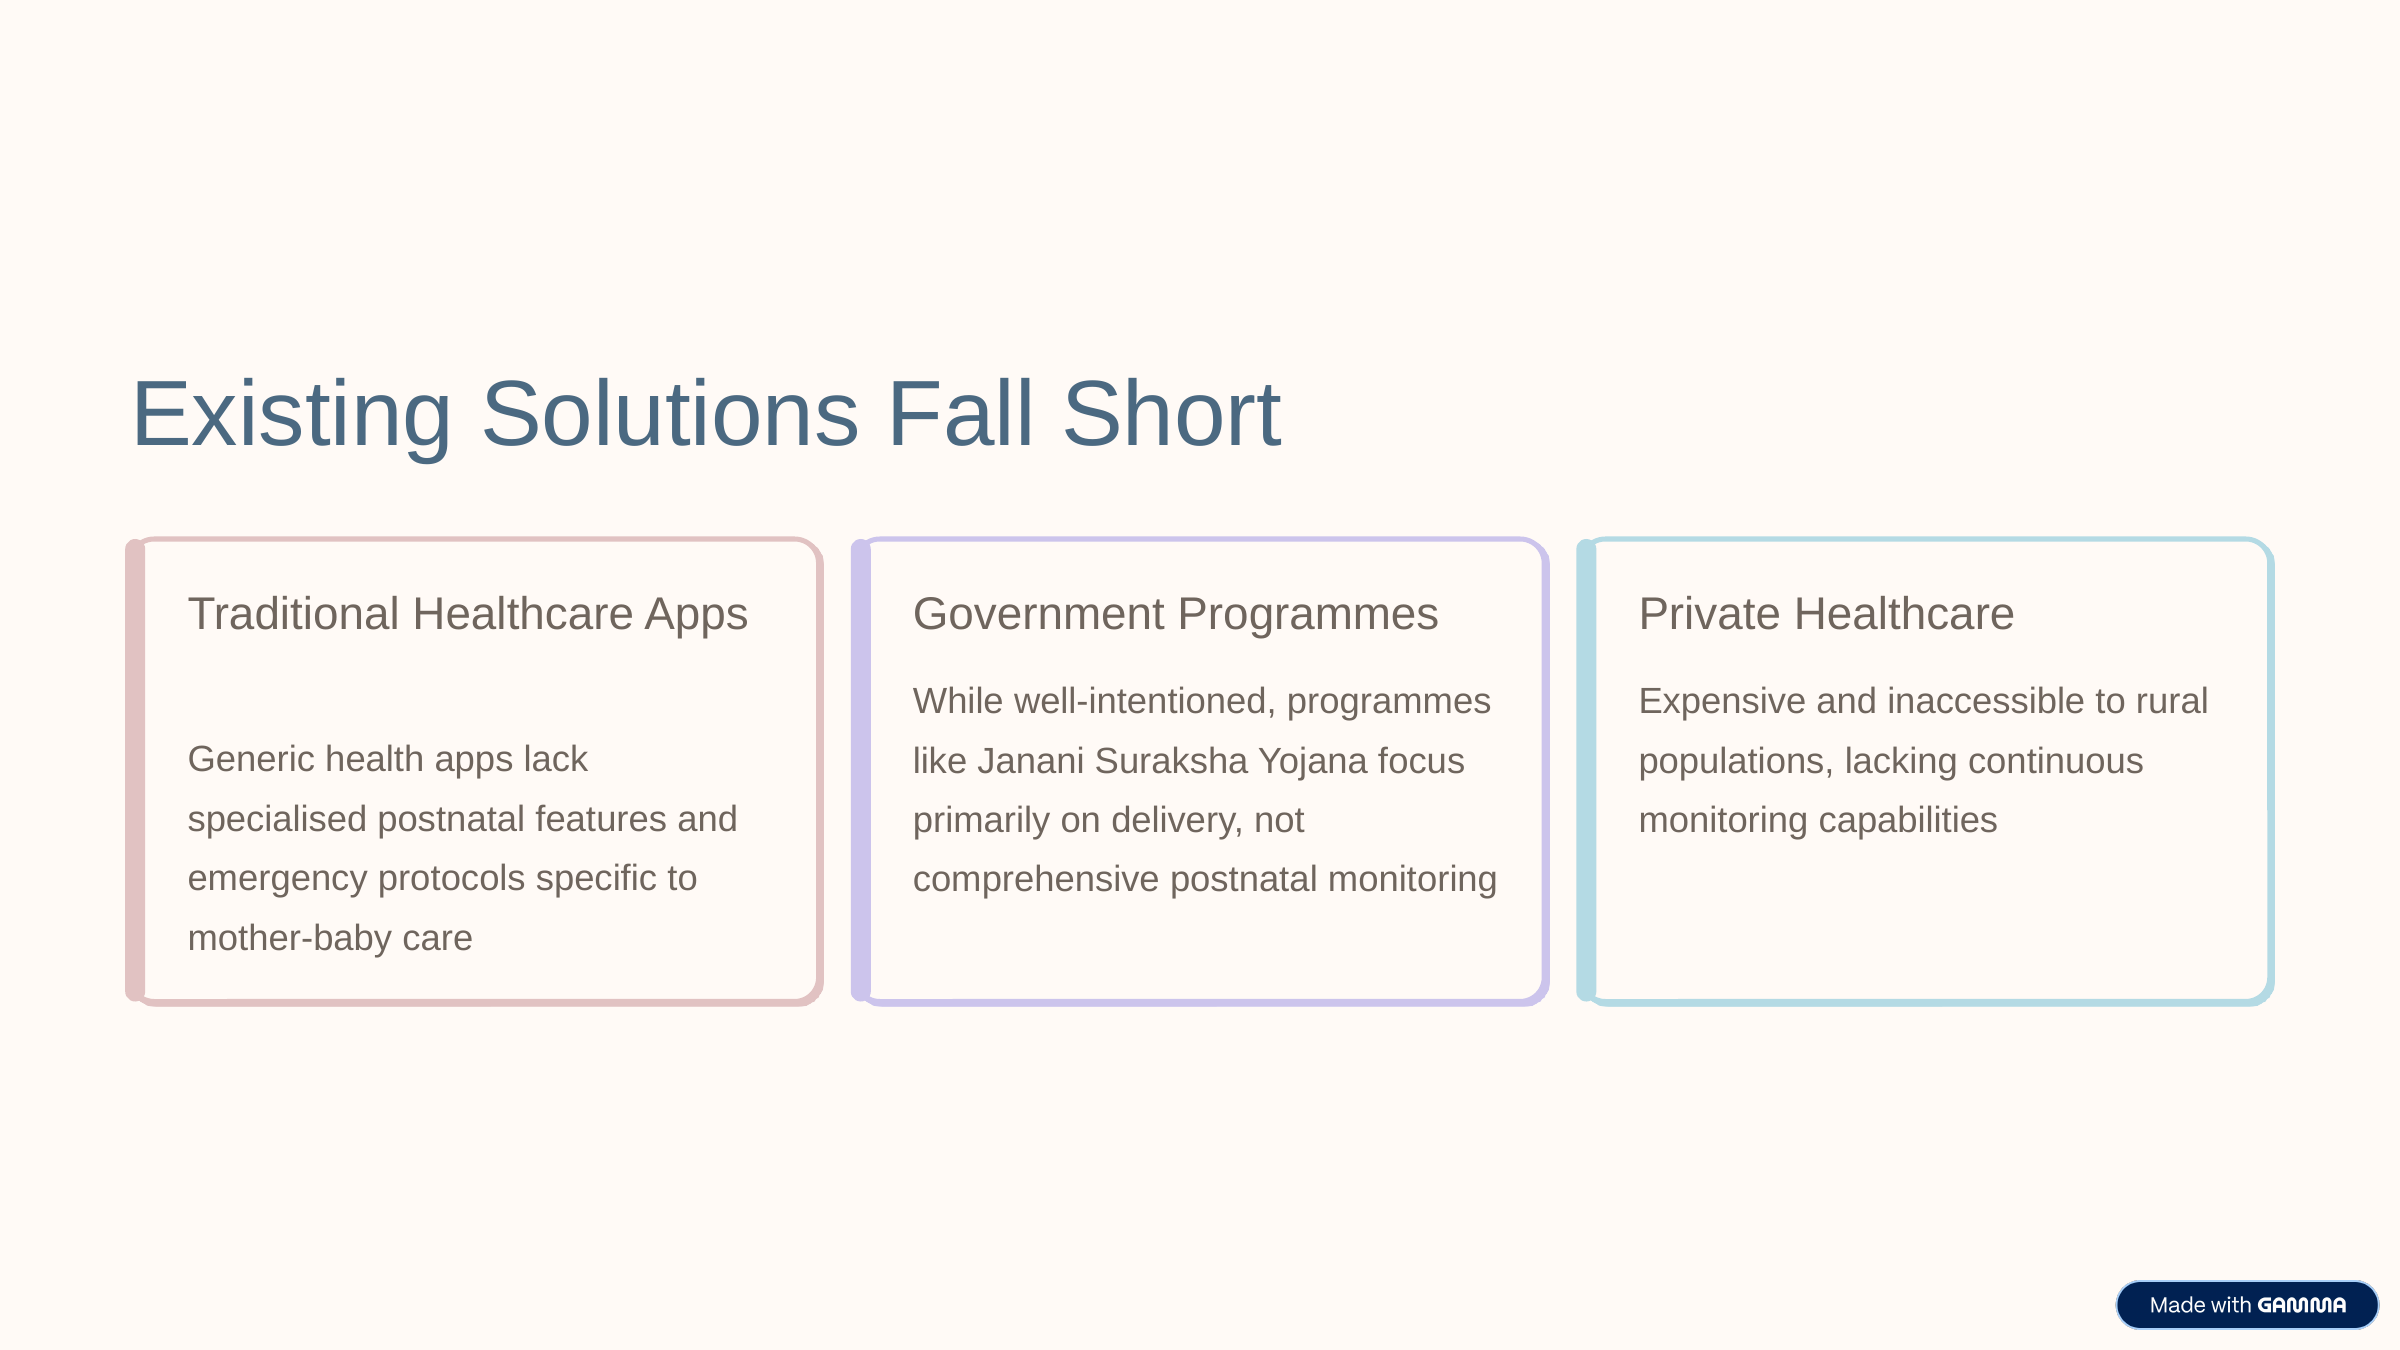

Existing Solutions Fall Short

Traditional Healthcare Apps
Government Programmes
Private Healthcare
While well-intentioned, programmes like Janani Suraksha Yojana focus primarily on delivery, not comprehensive postnatal monitoring
Expensive and inaccessible to rural populations, lacking continuous monitoring capabilities
Generic health apps lack specialised postnatal features and emergency protocols specific to mother-baby care